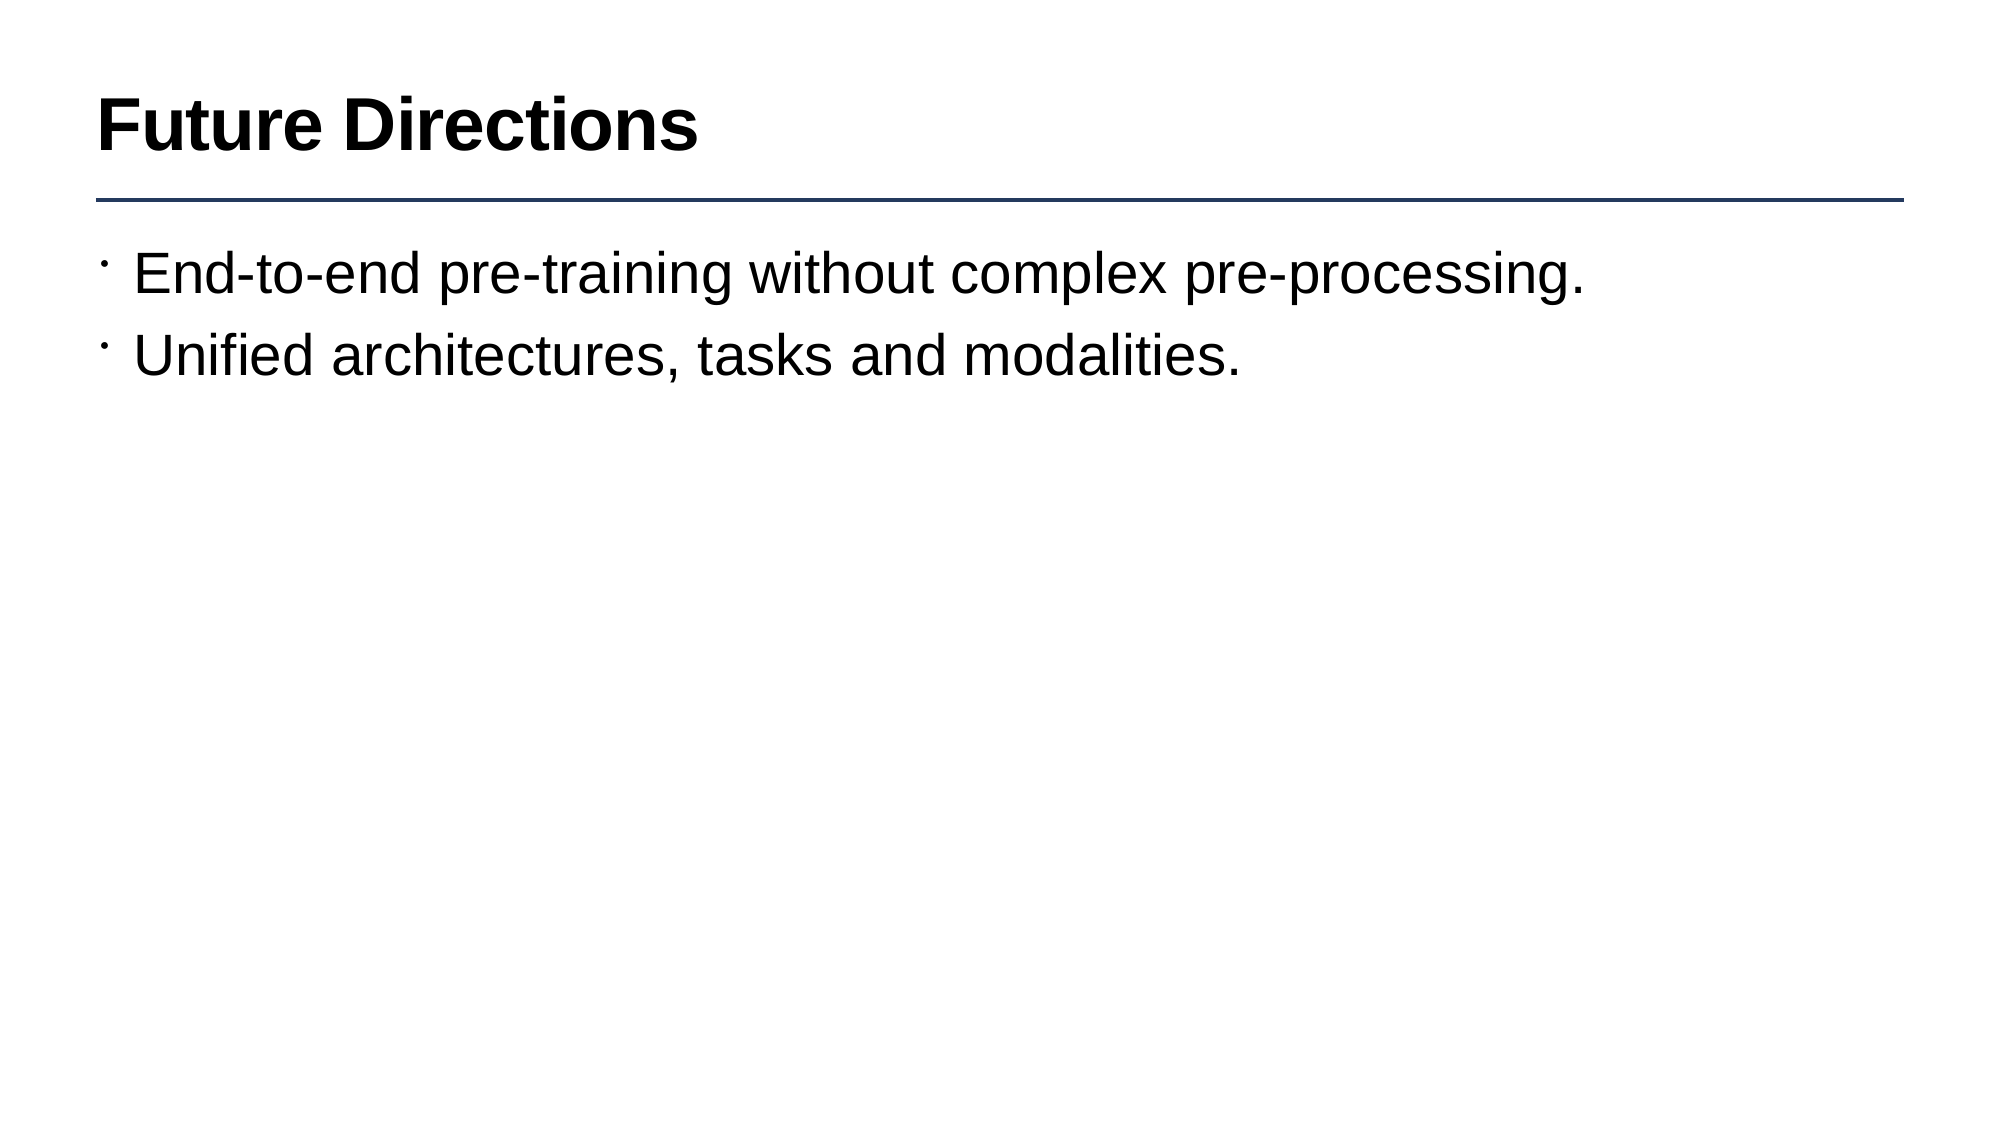

# Future Directions
End-to-end pre-training without complex pre-processing.
Unified architectures, tasks and modalities.